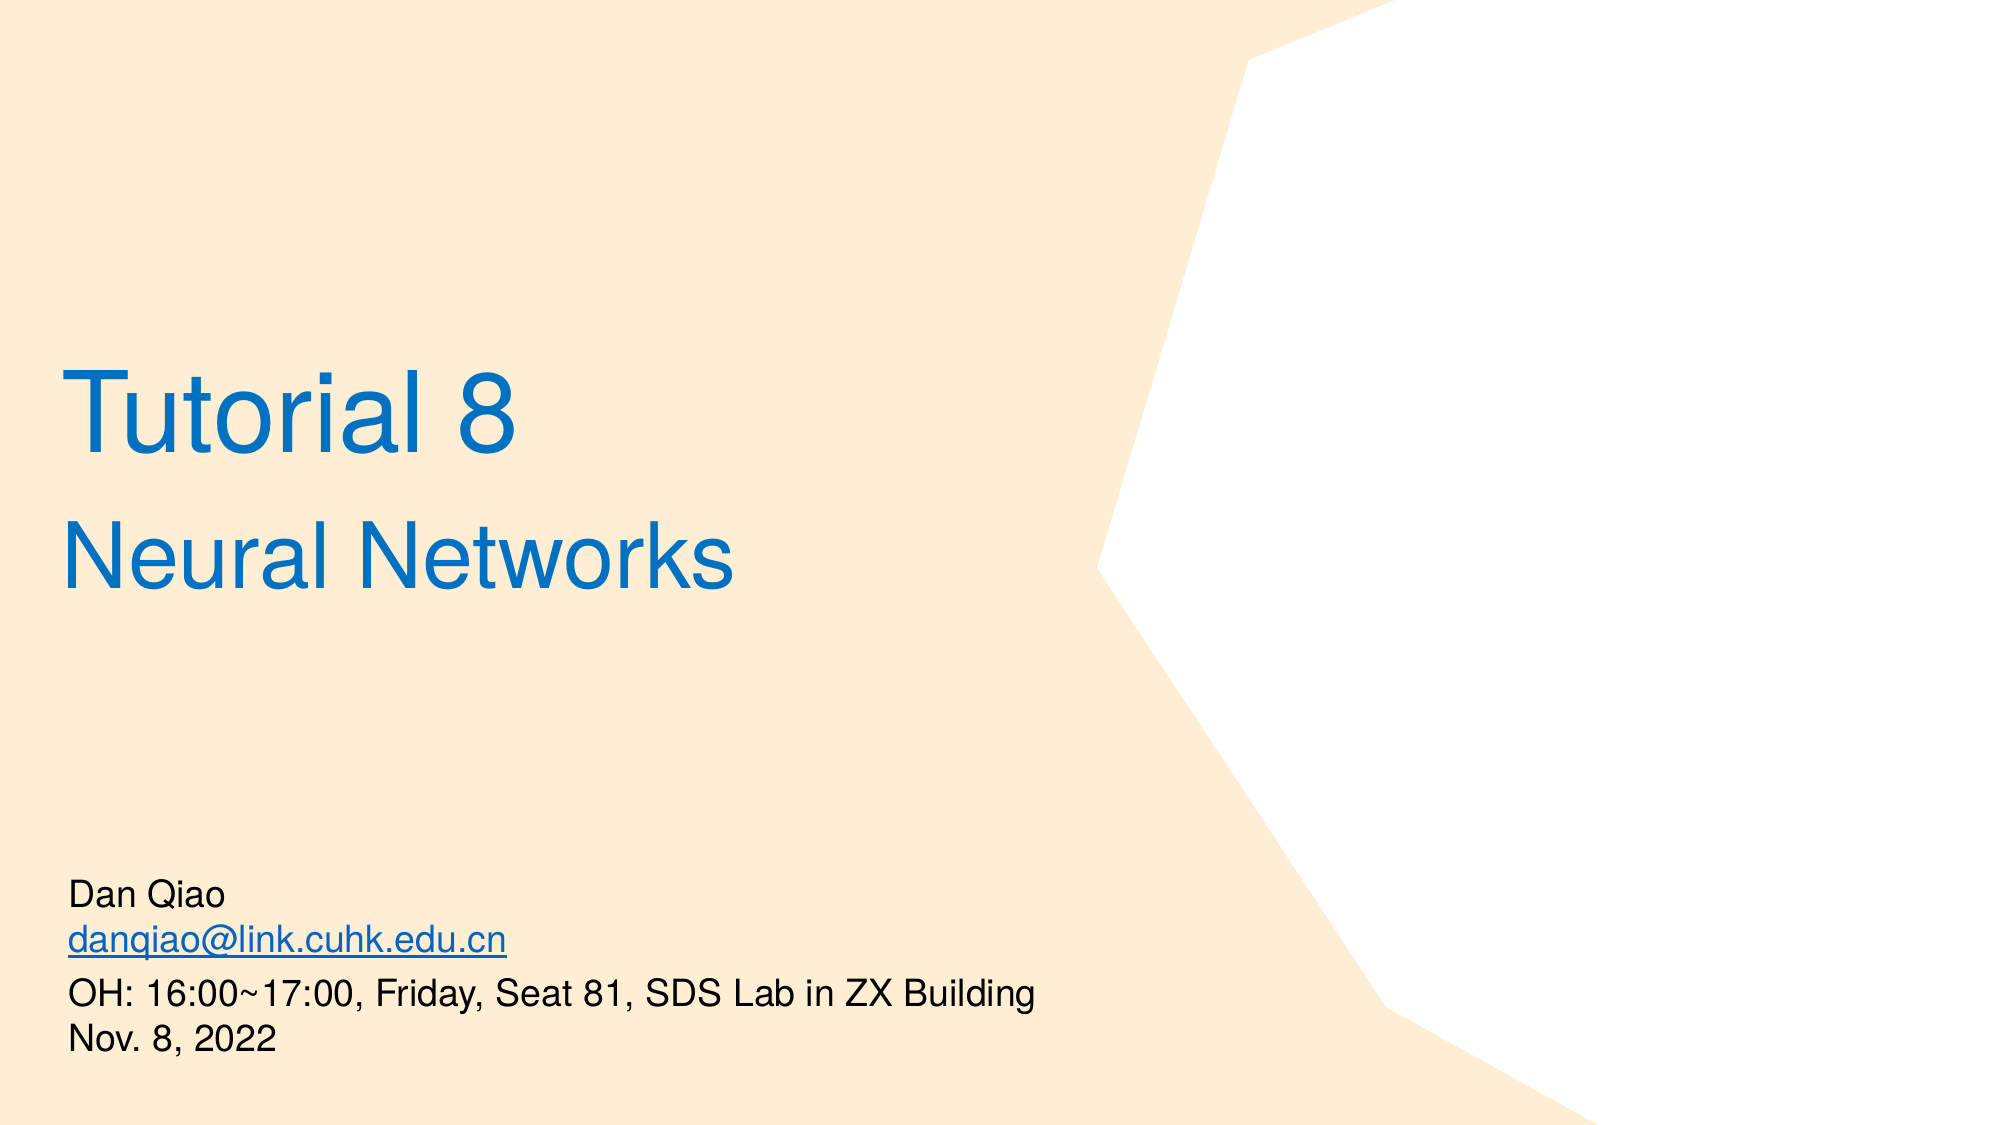

Tutorial 8
Neural Networks
Dan Qiao
danqiao@link.cuhk.edu.cn
OH: 16:00~17:00, Friday, Seat 81, SDS Lab in ZX Building
Nov. 8, 2022